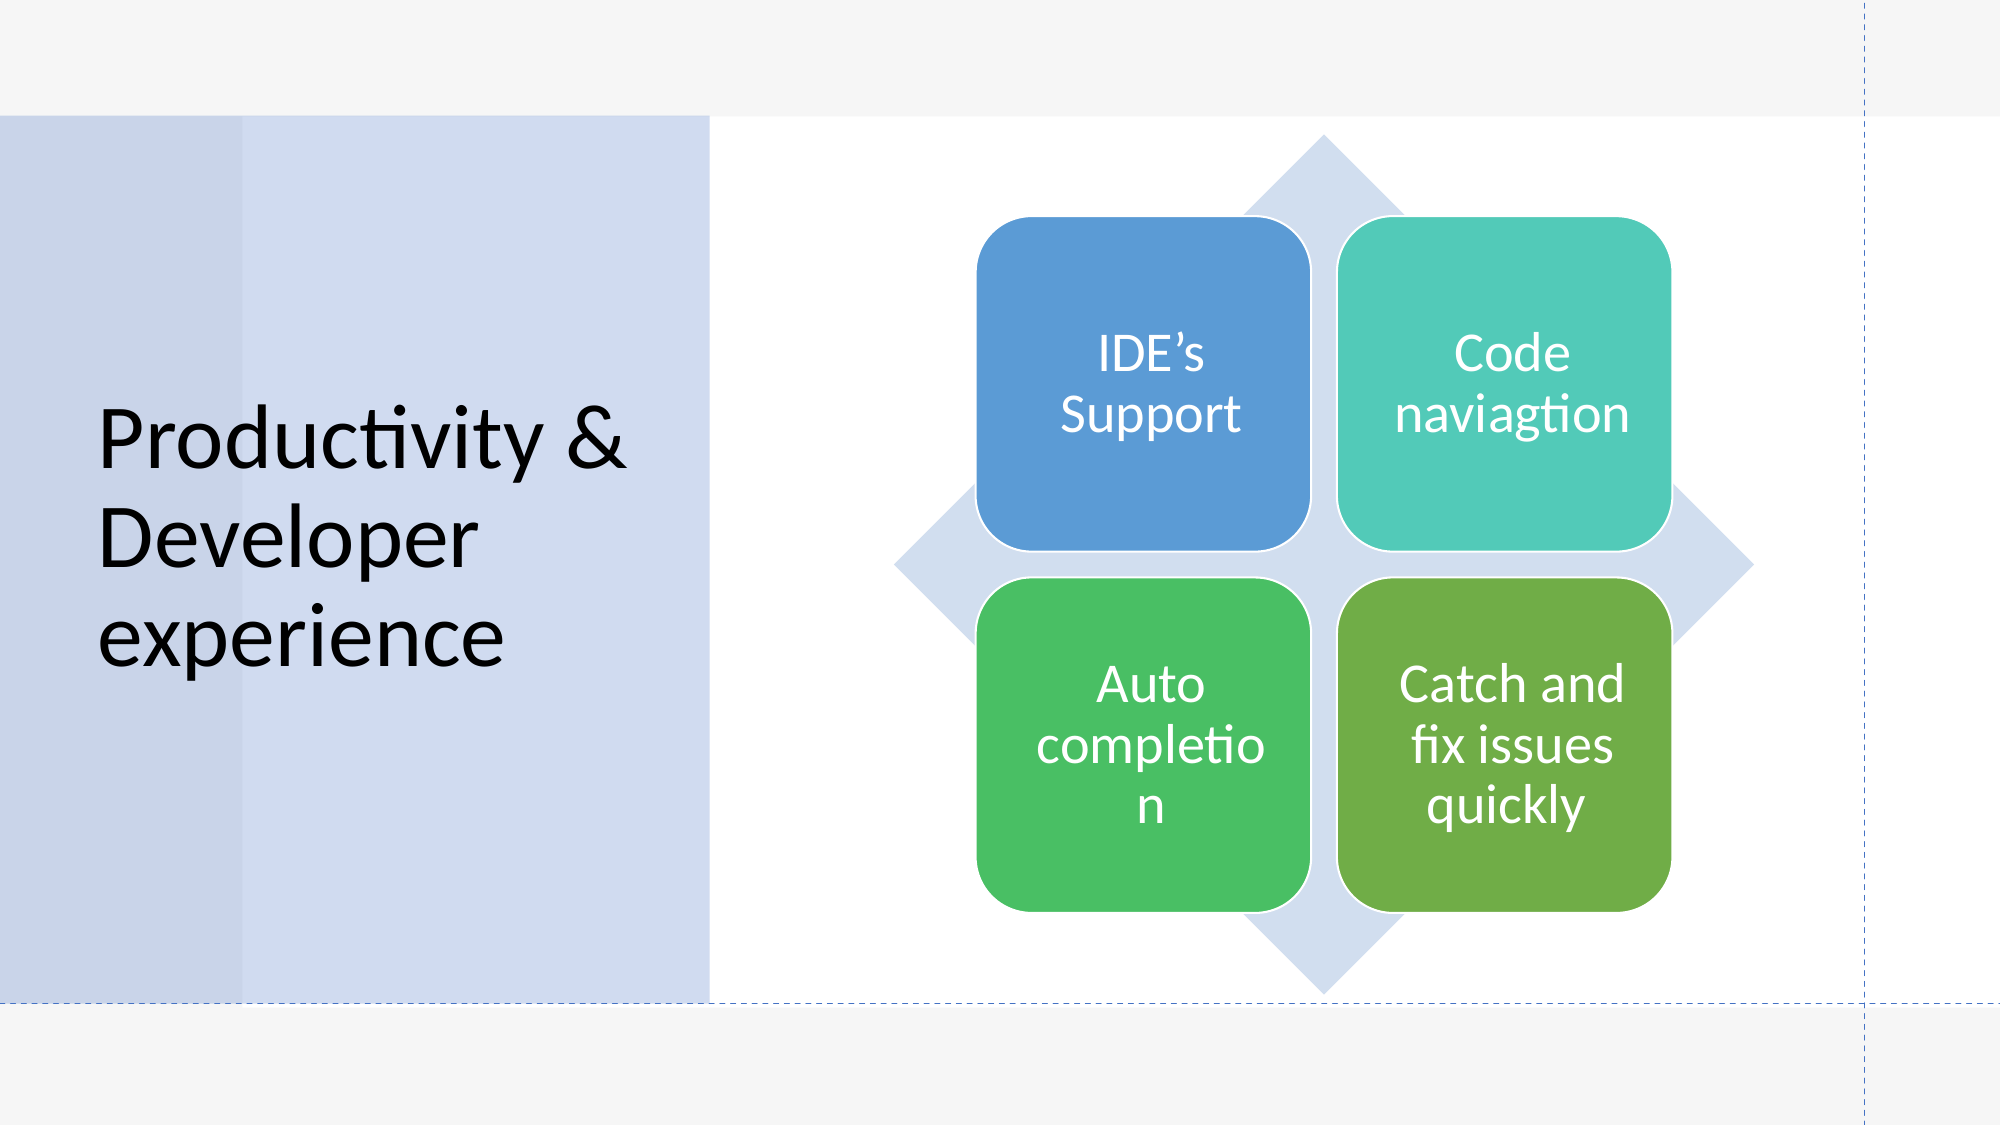

# Productivity & Developer experience

IDE’s Support
Code naviagtion
Auto completion
Catch and fix issues quickly